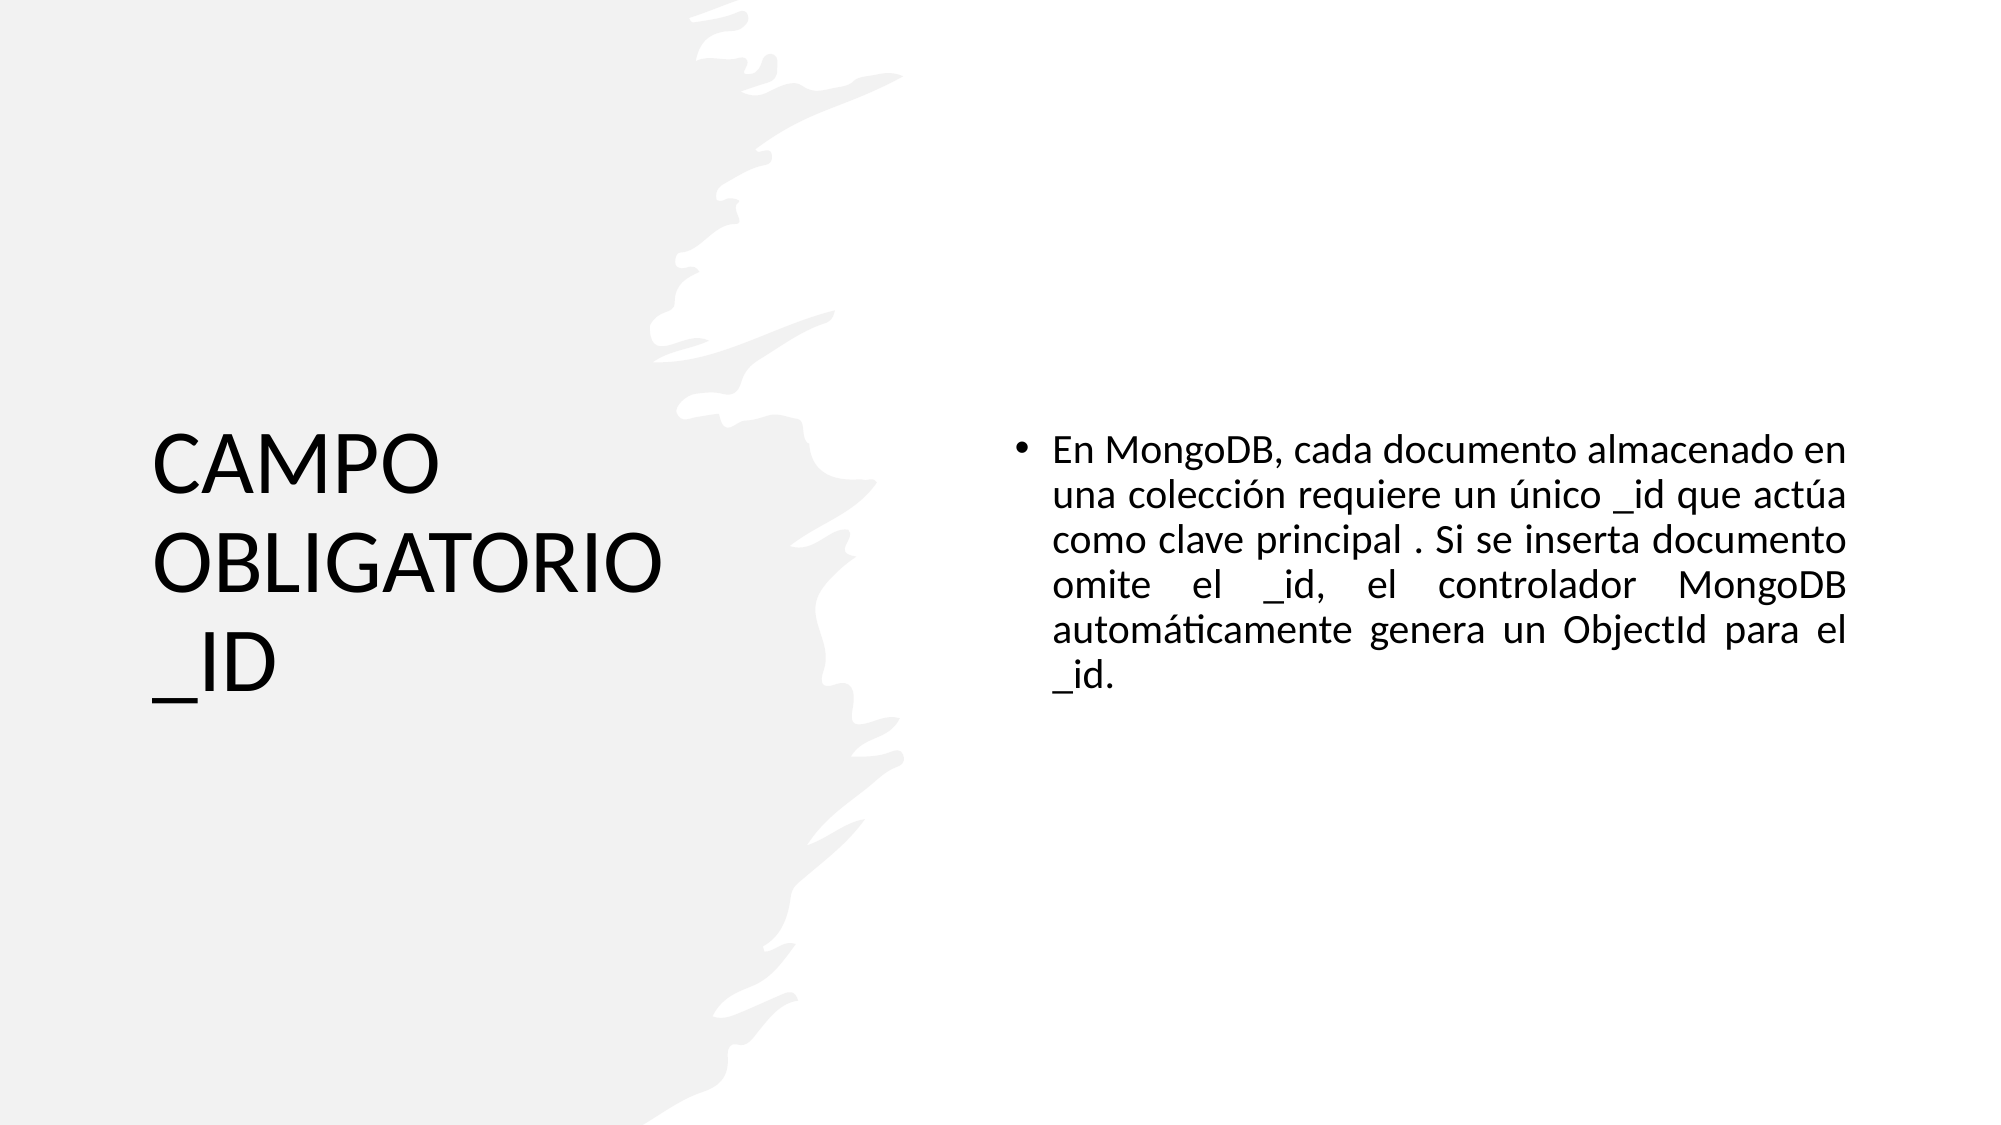

# CAMPO OBLIGATORIO _ID
En MongoDB, cada documento almacenado en una colección requiere un único _id que actúa como clave principal . Si se inserta documento omite el _id, el controlador MongoDB automáticamente genera un ObjectId para el _id.